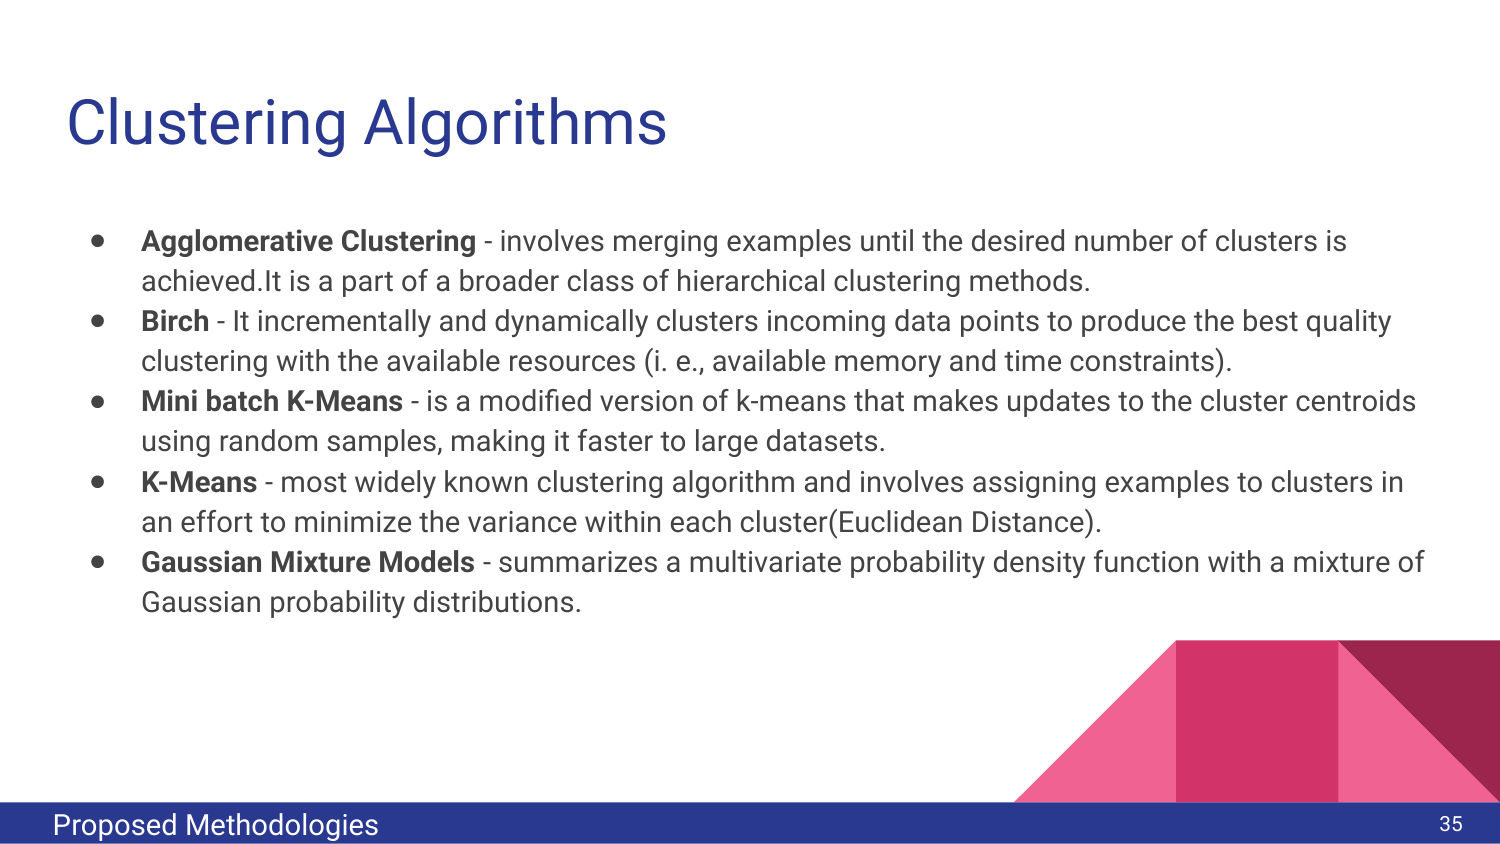

# Clustering Algorithms
Agglomerative Clustering - involves merging examples until the desired number of clusters is achieved.It is a part of a broader class of hierarchical clustering methods.
Birch - It incrementally and dynamically clusters incoming data points to produce the best quality clustering with the available resources (i. e., available memory and time constraints).
Mini batch K-Means - is a modified version of k-means that makes updates to the cluster centroids using random samples, making it faster to large datasets.
K-Means - most widely known clustering algorithm and involves assigning examples to clusters in an effort to minimize the variance within each cluster(Euclidean Distance).
Gaussian Mixture Models - summarizes a multivariate probability density function with a mixture of Gaussian probability distributions.

Proposed Methodologies
35